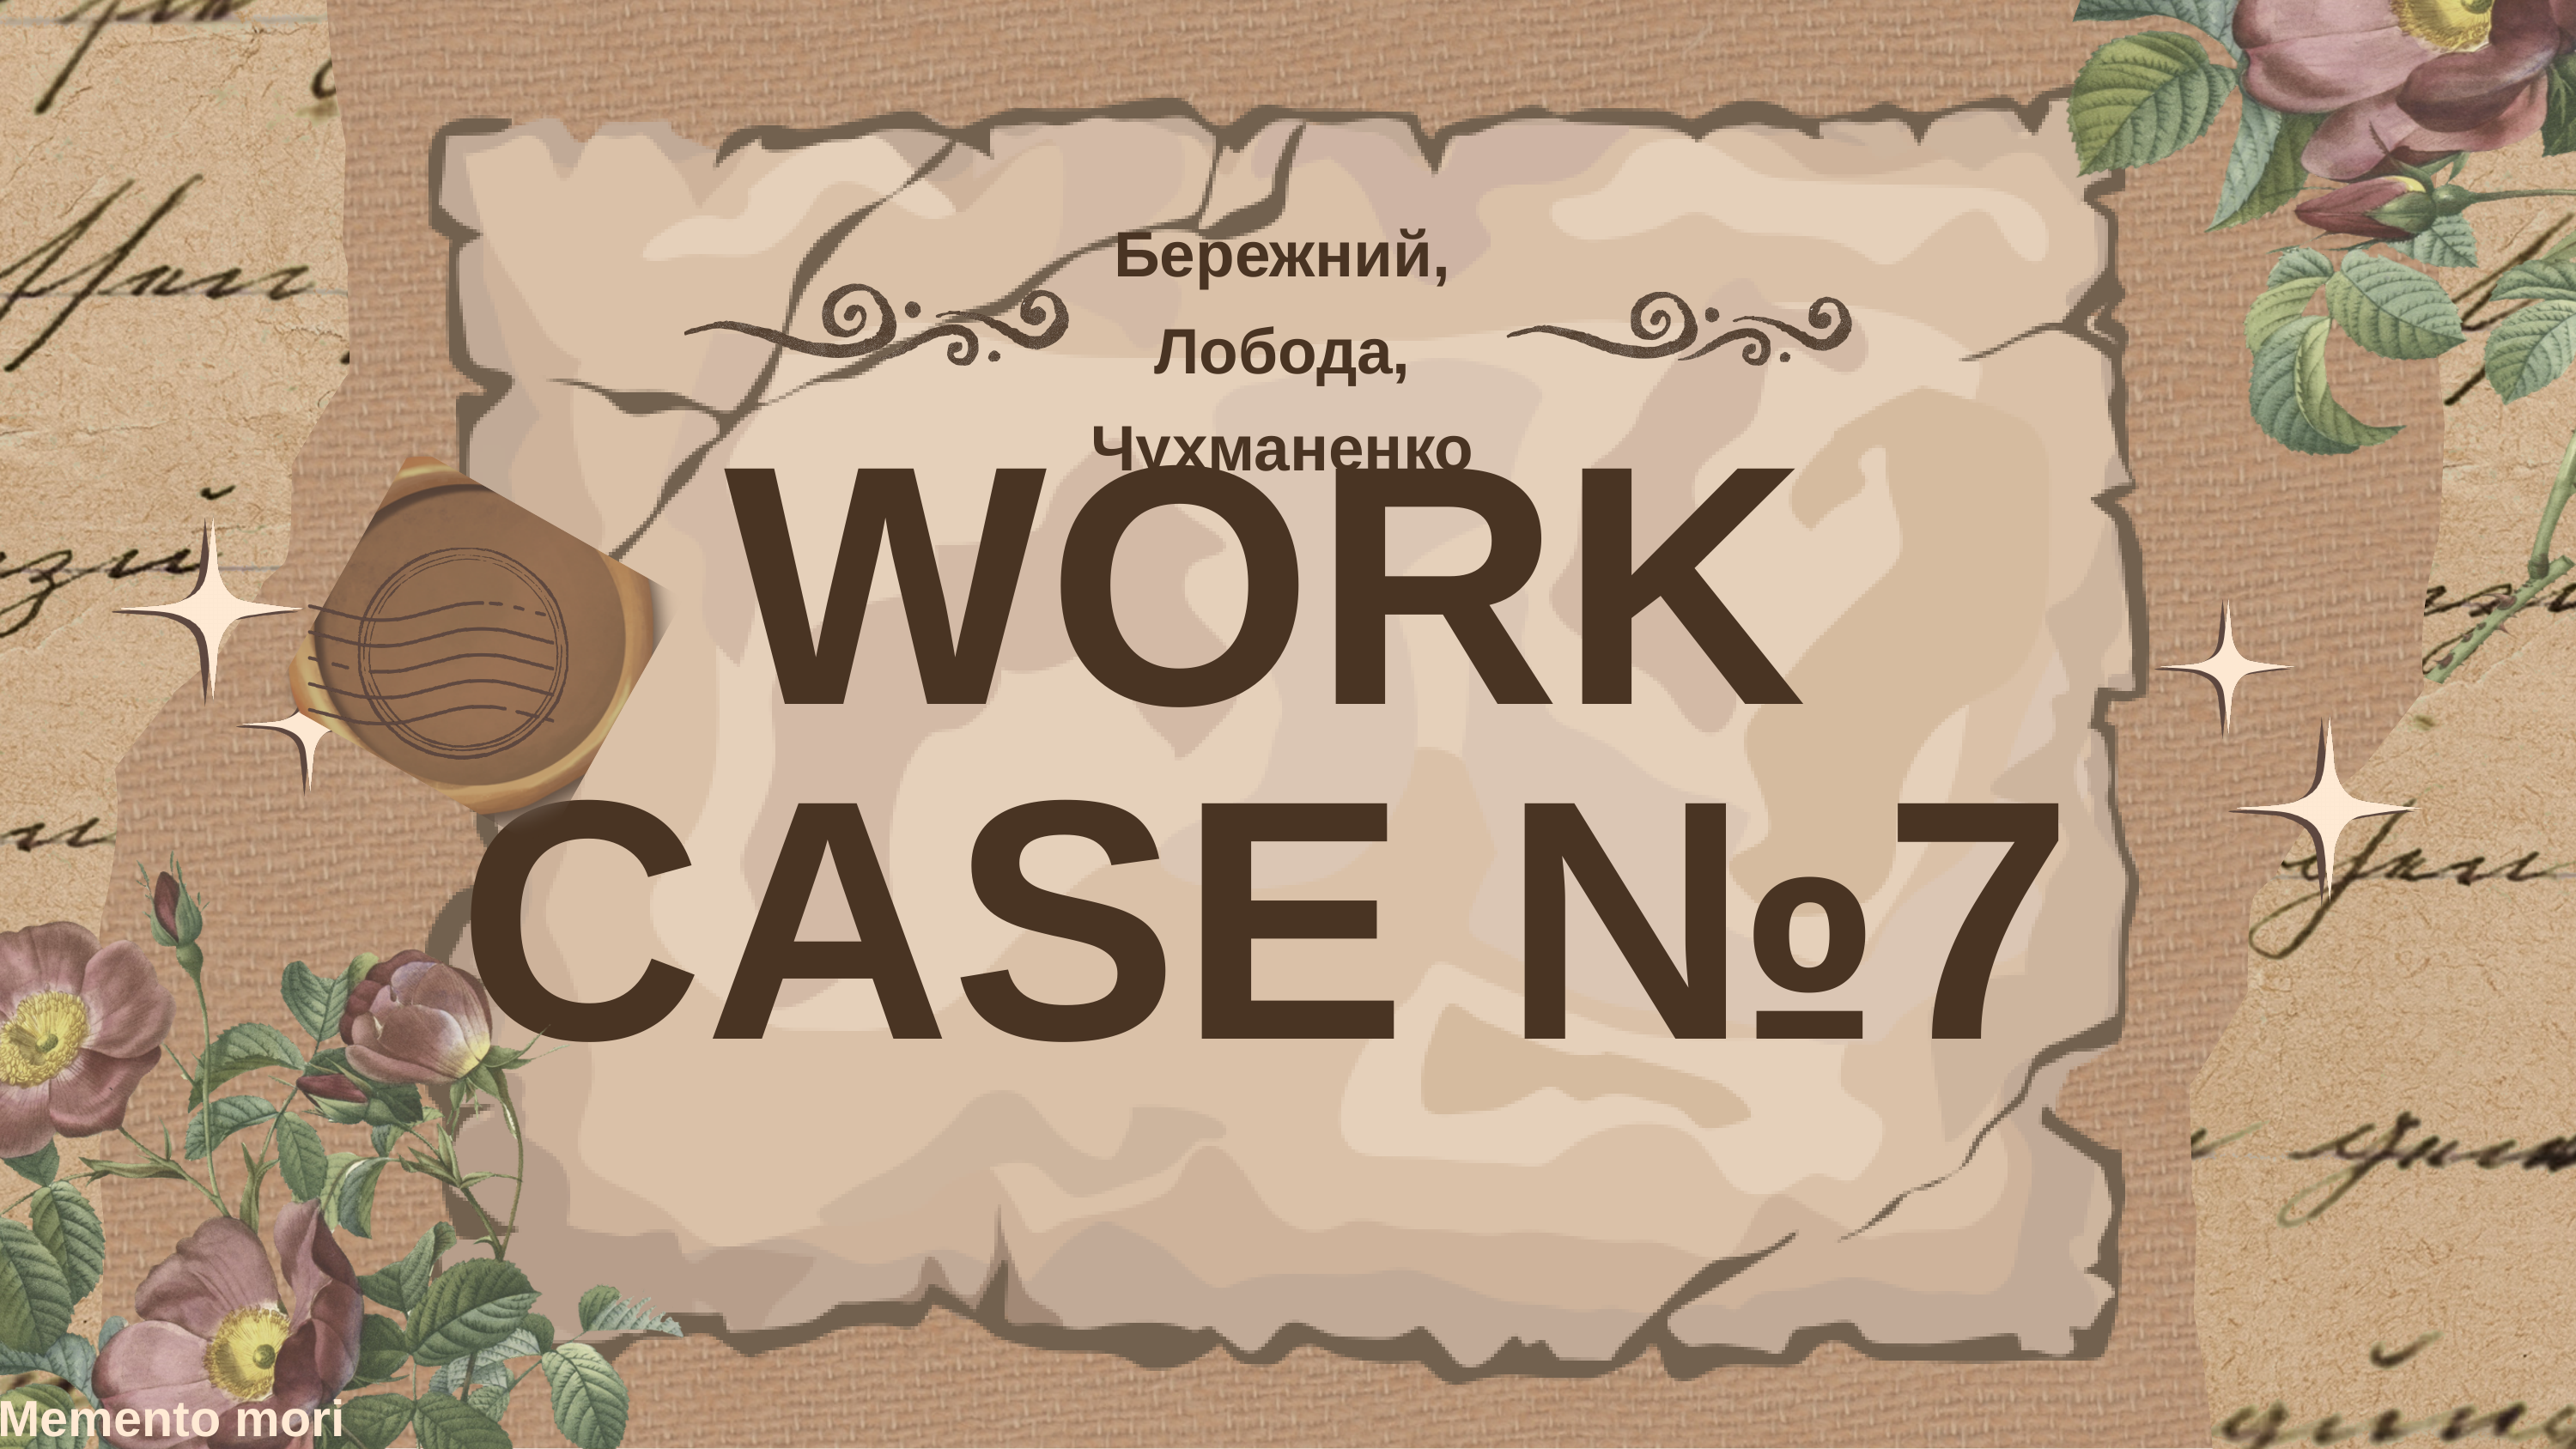

Бережний, Лобода, Чухманенко

WORK
CASE №7

Memento mori